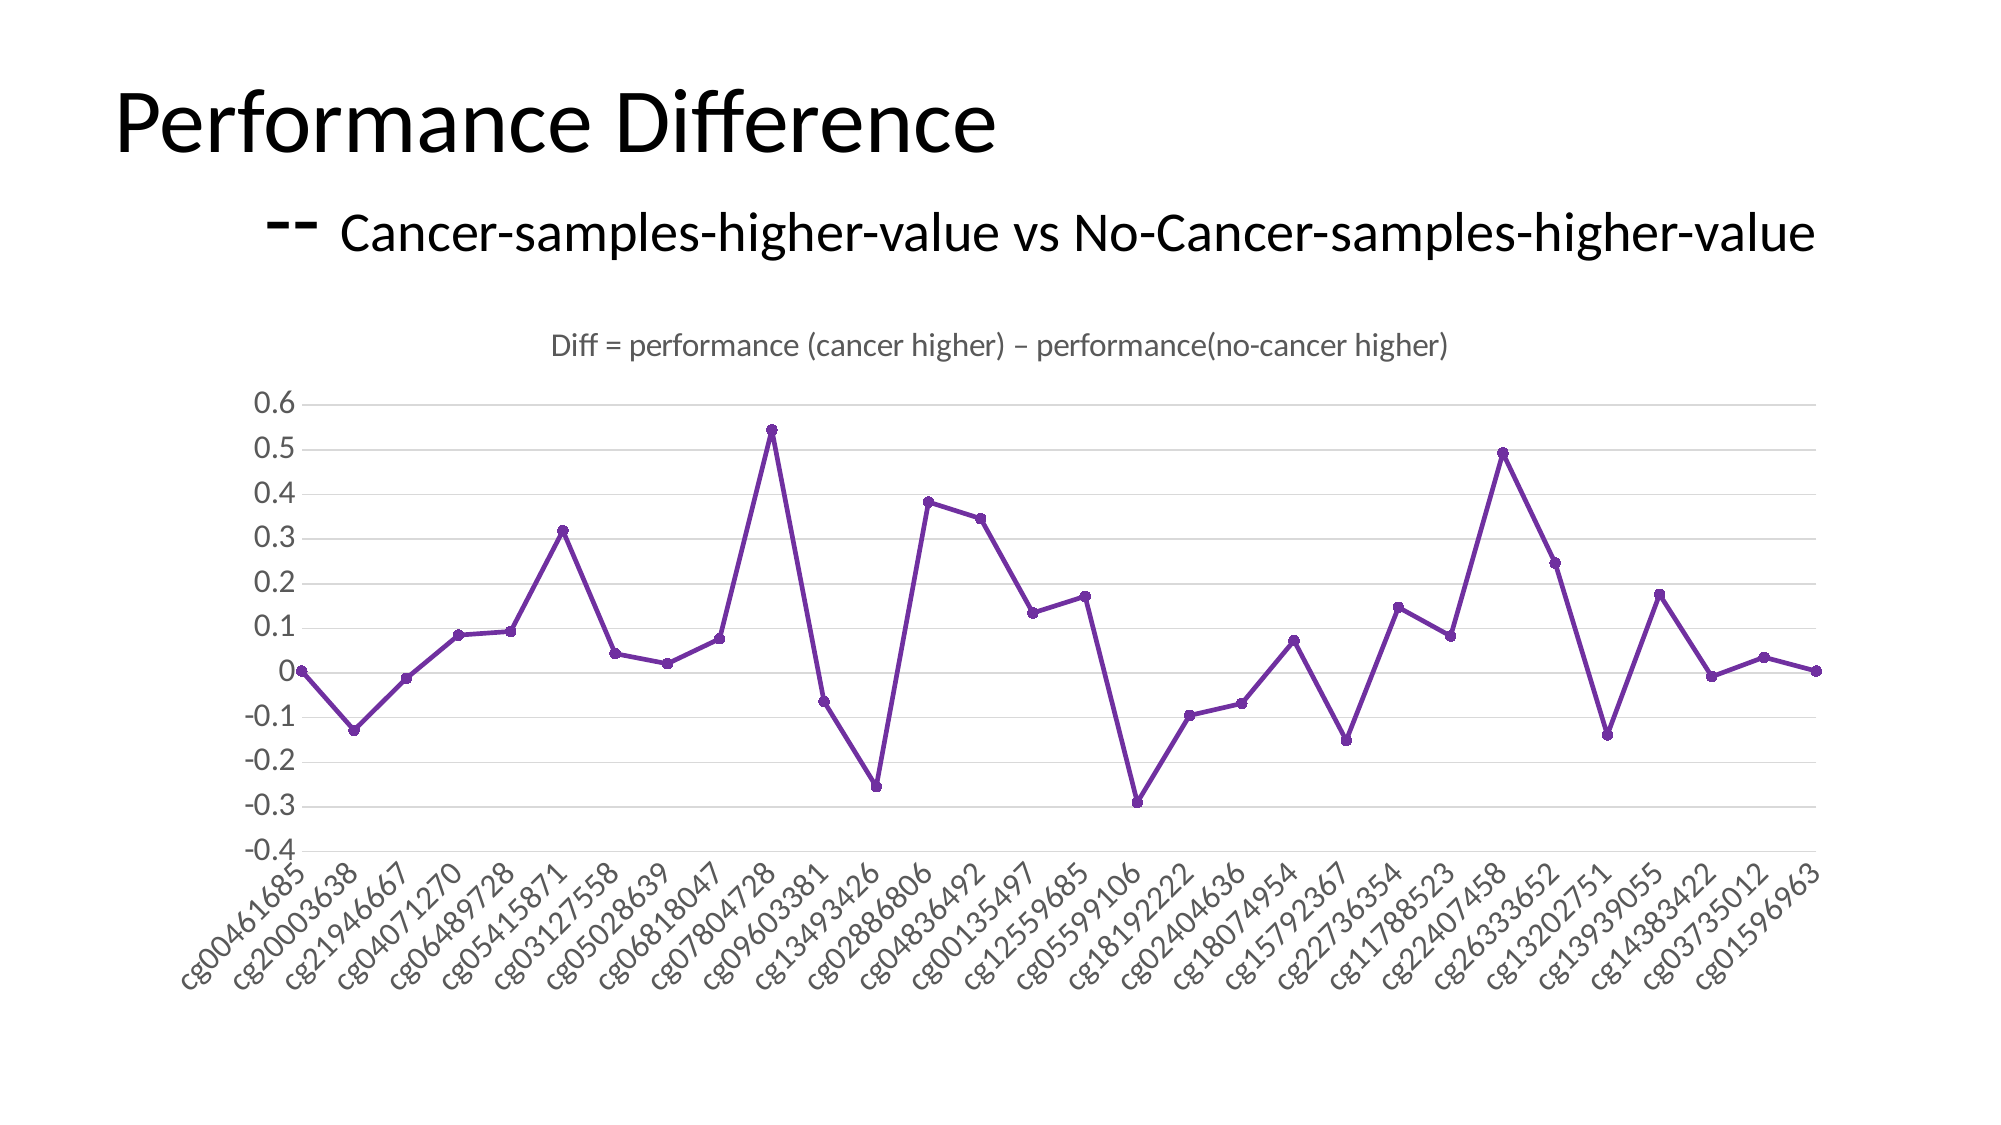

# Performance Difference -- Cancer-samples-higher-value vs No-Cancer-samples-higher-value

### Chart: Diff = performance (cancer higher) – performance(no-cancer higher)

| Category | Diff |
|---|---|
| cg00461685 | 0.0041999999999999815 |
| cg20003638 | -0.12830000000000008 |
| cg21946667 | -0.012399999999999967 |
| cg04071270 | 0.08489999999999998 |
| cg06489728 | 0.09319999999999995 |
| cg05415871 | 0.3188 |
| cg03127558 | 0.043500000000000094 |
| cg05028639 | 0.02069999999999994 |
| cg06818047 | 0.0766 |
| cg07804728 | 0.5445 |
| cg09603381 | -0.06410000000000005 |
| cg13493426 | -0.25459999999999994 |
| cg02886806 | 0.383 |
| cg04836492 | 0.3458000000000001 |
| cg00135497 | 0.13459999999999983 |
| cg12559685 | 0.17179999999999995 |
| cg05599106 | -0.28990000000000005 |
| cg18192222 | -0.09519999999999995 |
| cg02404636 | -0.0682999999999998 |
| cg18074954 | 0.07250000000000001 |
| cg15792367 | -0.1511 |
| cg22736354 | 0.1469999999999998 |
| cg11788523 | 0.08279999999999998 |
| cg22407458 | 0.49270000000000014 |
| cg26333652 | 0.24639999999999995 |
| cg13202751 | -0.13869999999999982 |
| cg13939055 | 0.17600000000000016 |
| cg14383422 | -0.008299999999999974 |
| cg03735012 | 0.03520000000000012 |
| cg01596963 | 0.0041999999999999815 |